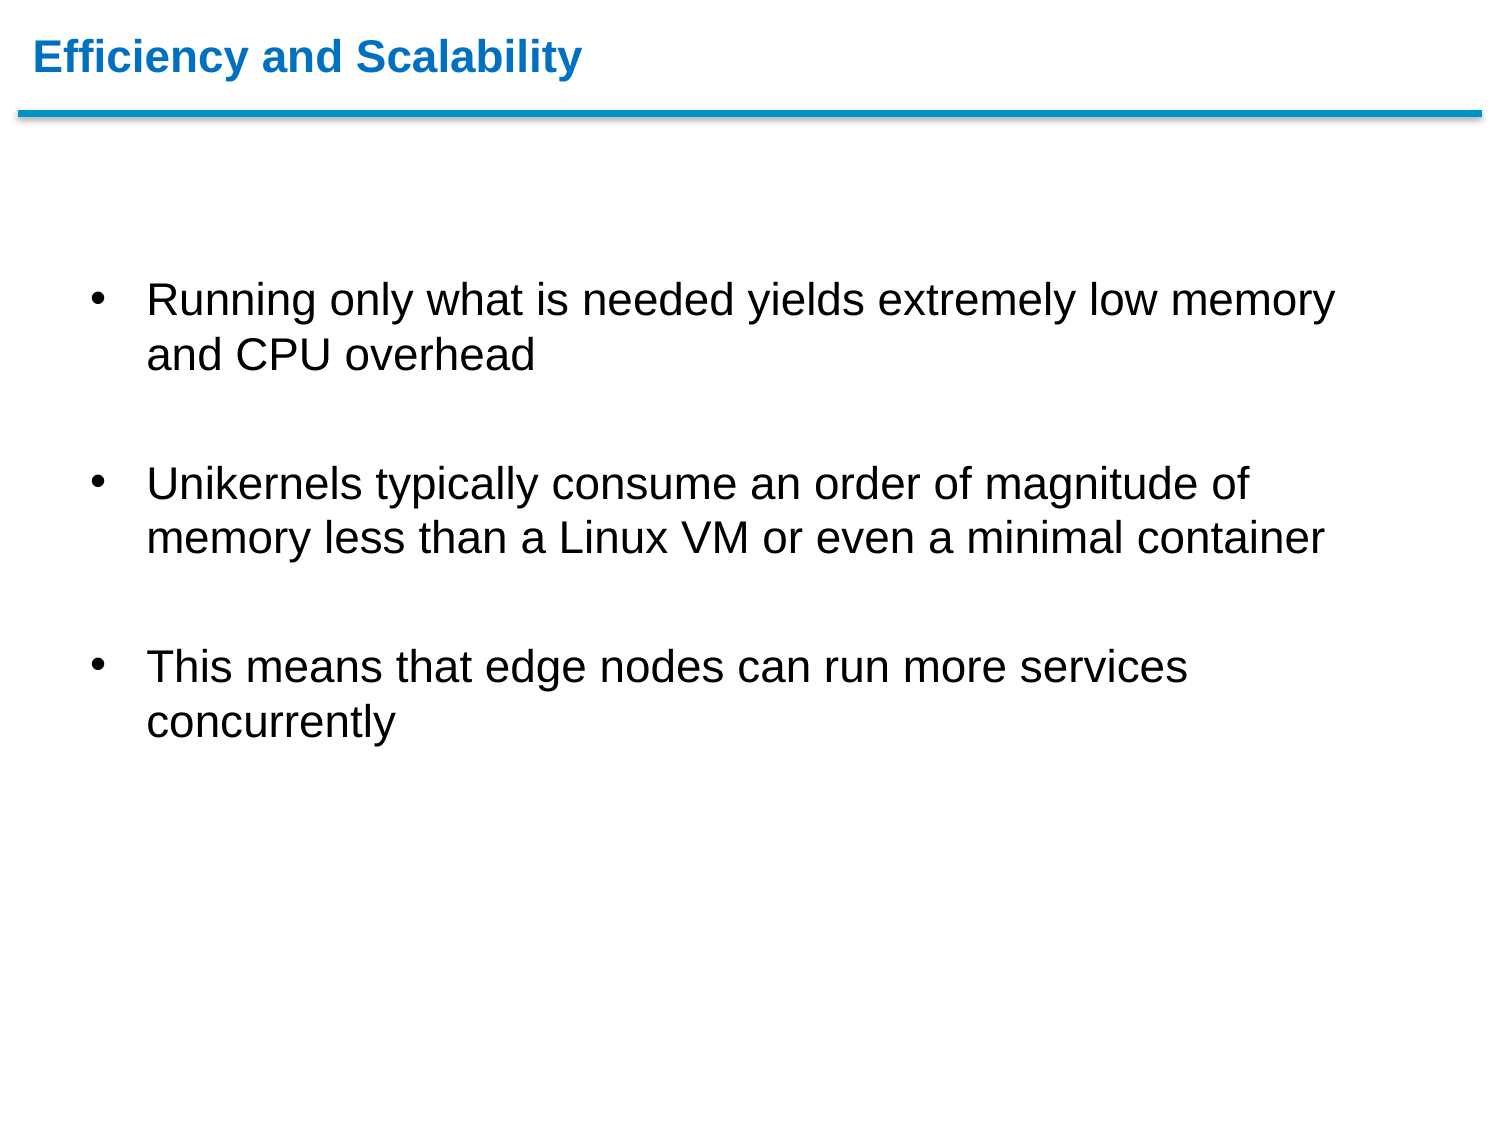

# Efficiency and Scalability
Running only what is needed yields extremely low memory and CPU overhead

Unikernels typically consume an order of magnitude of memory less than a Linux VM or even a minimal container

This means that edge nodes can run more services concurrently